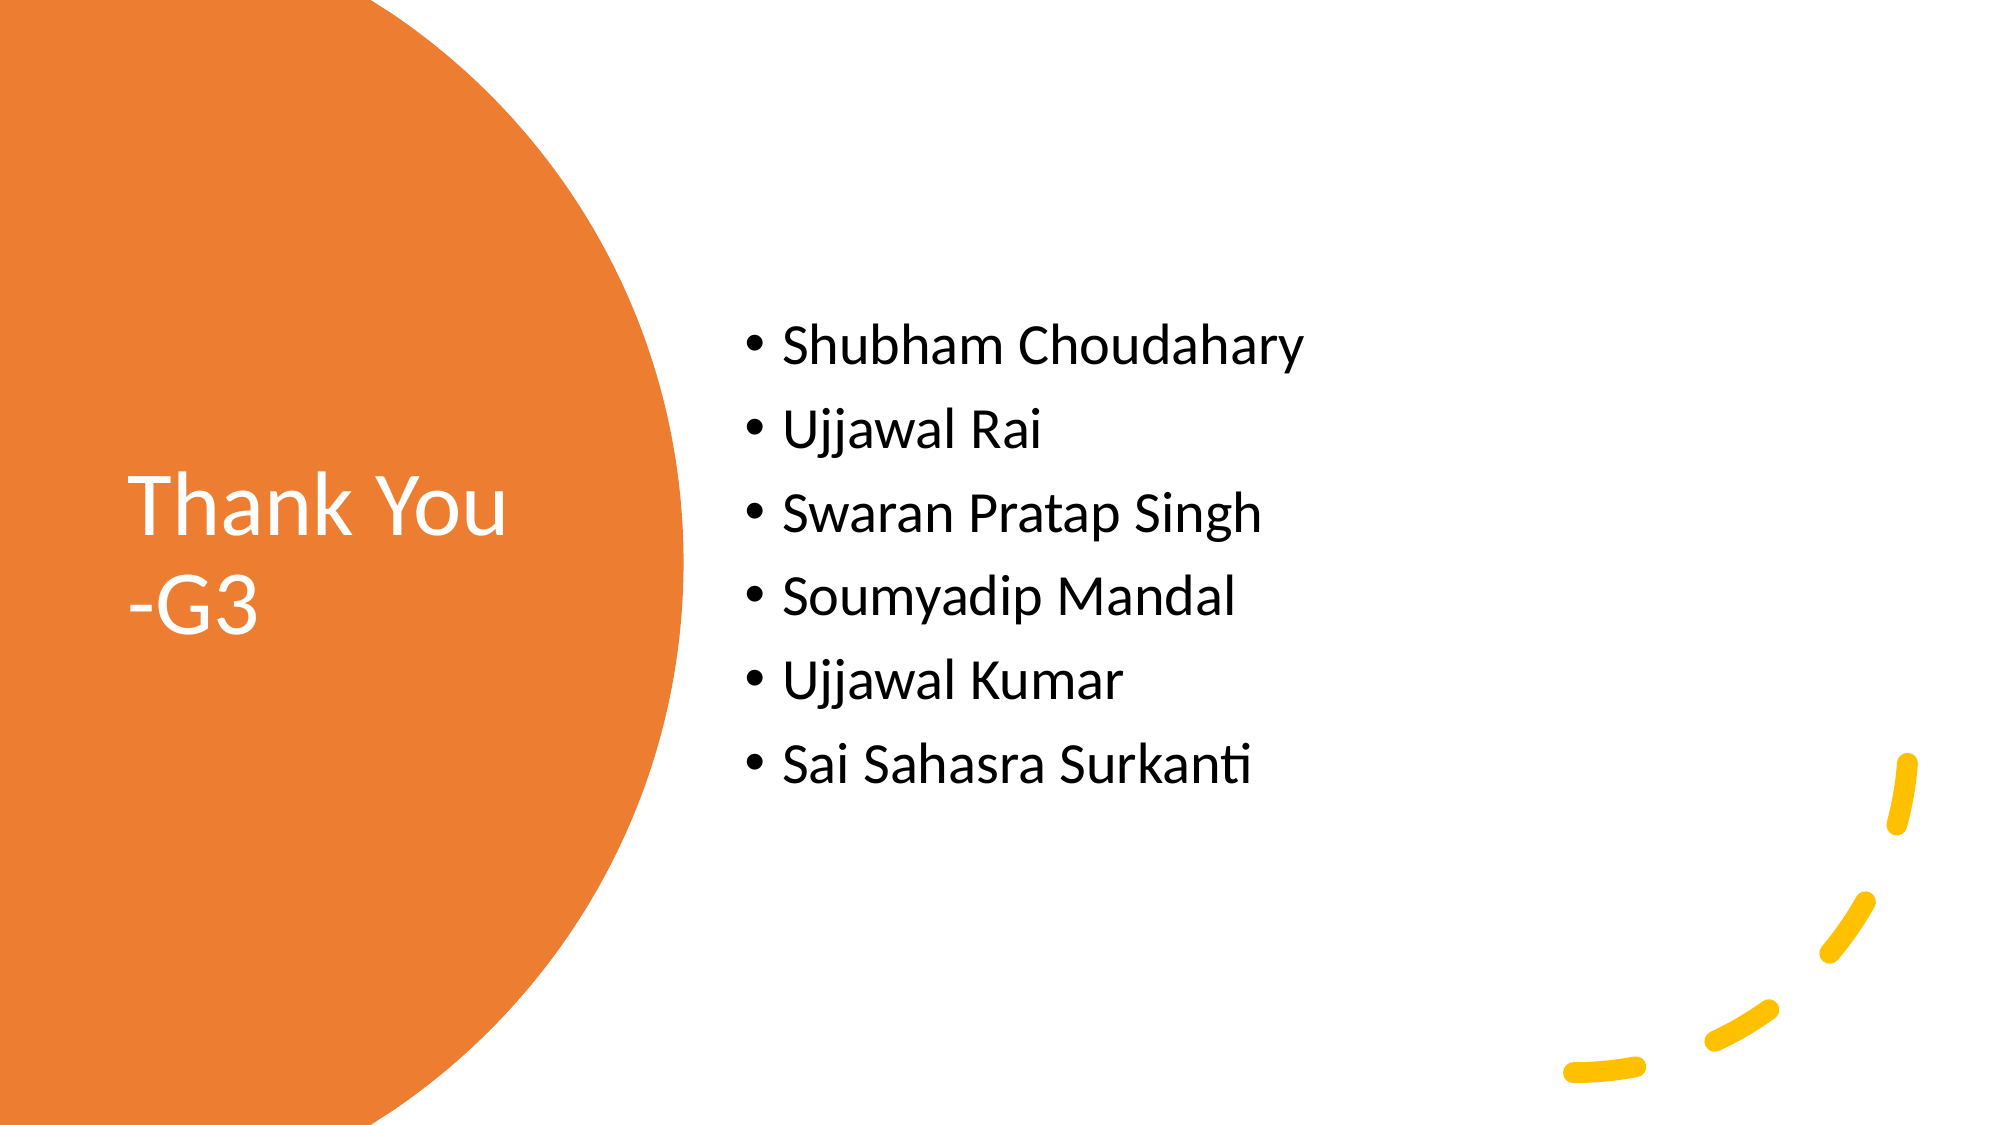

Shubham Choudahary
Ujjawal Rai
Swaran Pratap Singh
Soumyadip Mandal
Ujjawal Kumar
Sai Sahasra Surkanti
# Thank You -G3